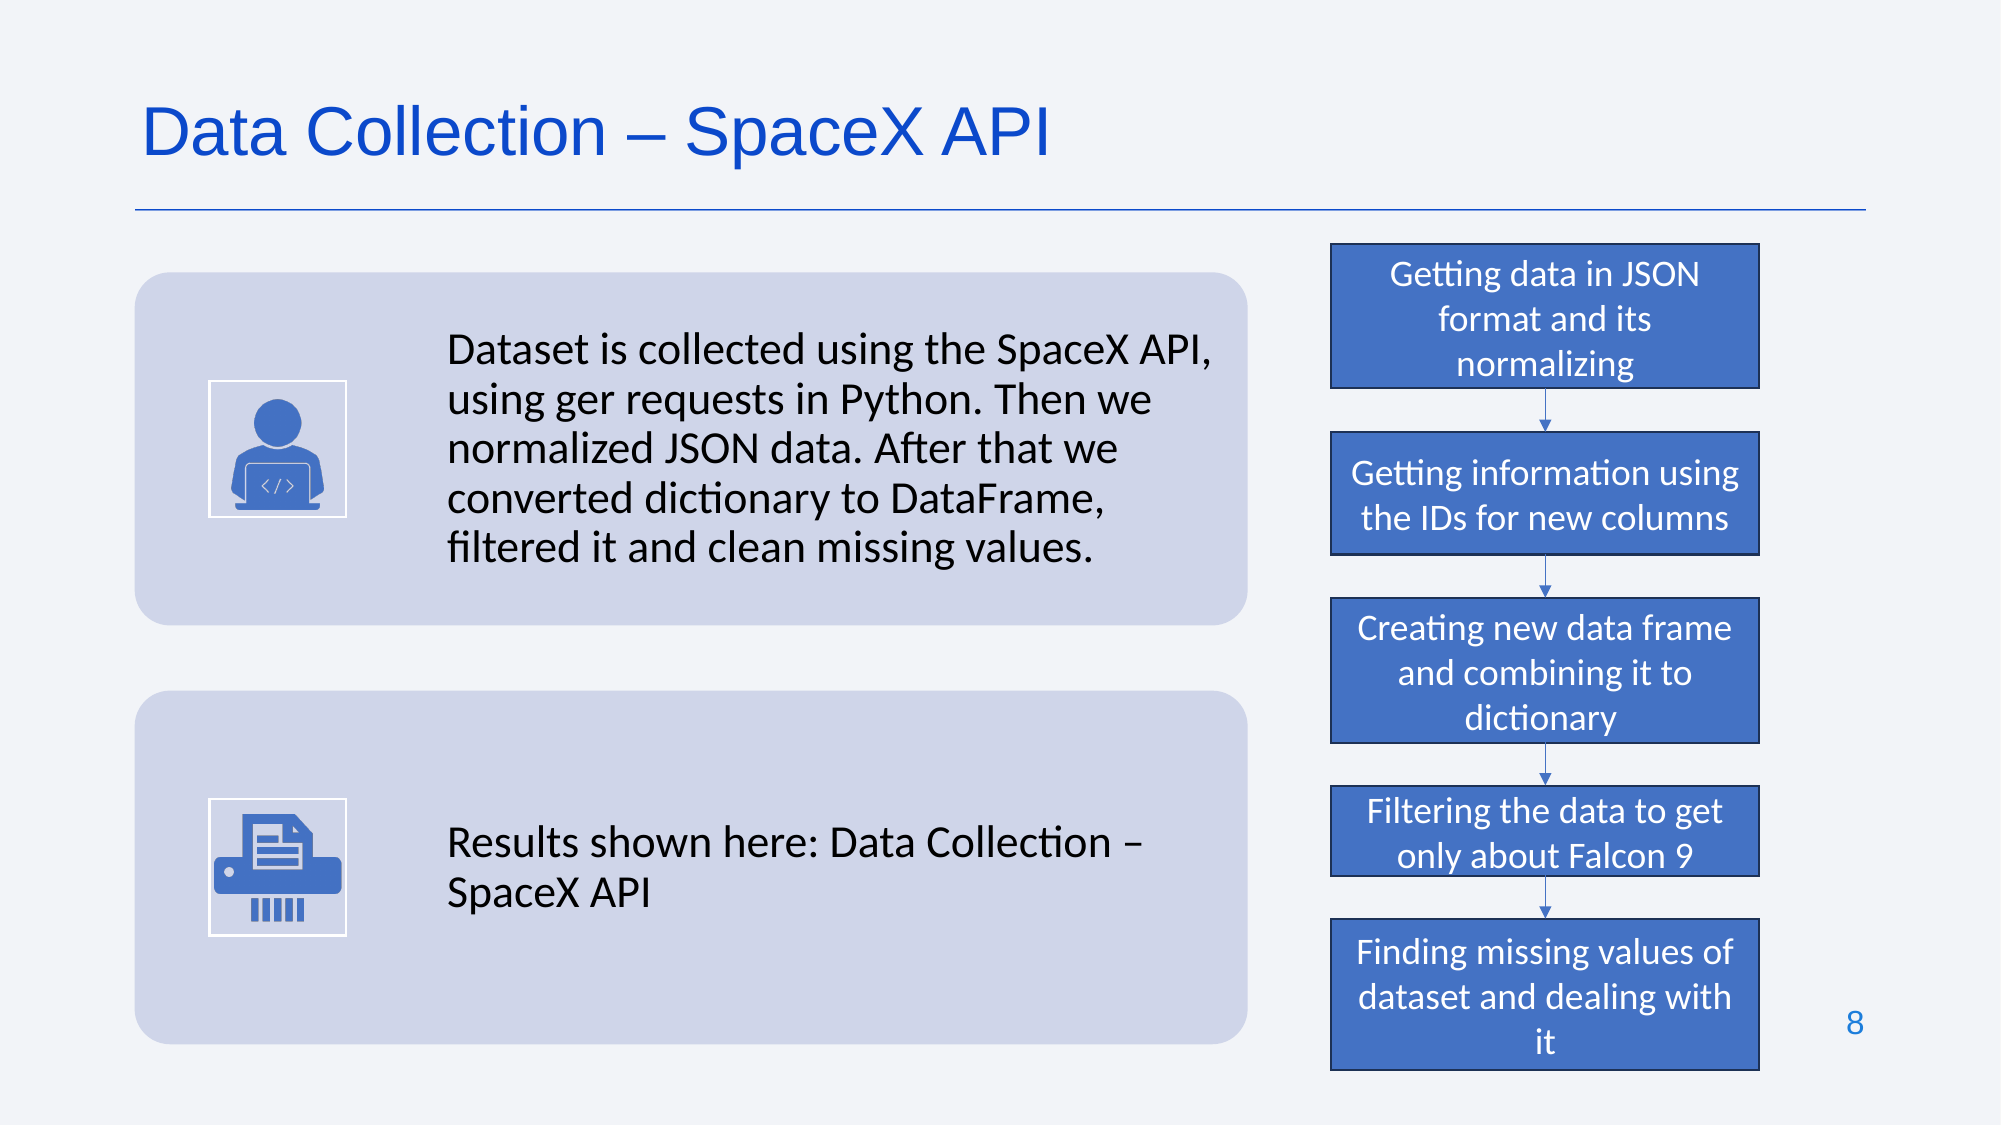

Data Collection – SpaceX API
Dataset is collected using the SpaceX API, using ger requests in Python. Then we normalized JSON data. After that we converted dictionary to DataFrame, filtered it and clean missing values.
Results shown here: Data Collection – SpaceX API
Getting data in JSON format and its normalizing
Getting information using the IDs for new columns
Creating new data frame and combining it to dictionary
Filtering the data to get only about Falcon 9
Finding missing values of dataset and dealing with it
8